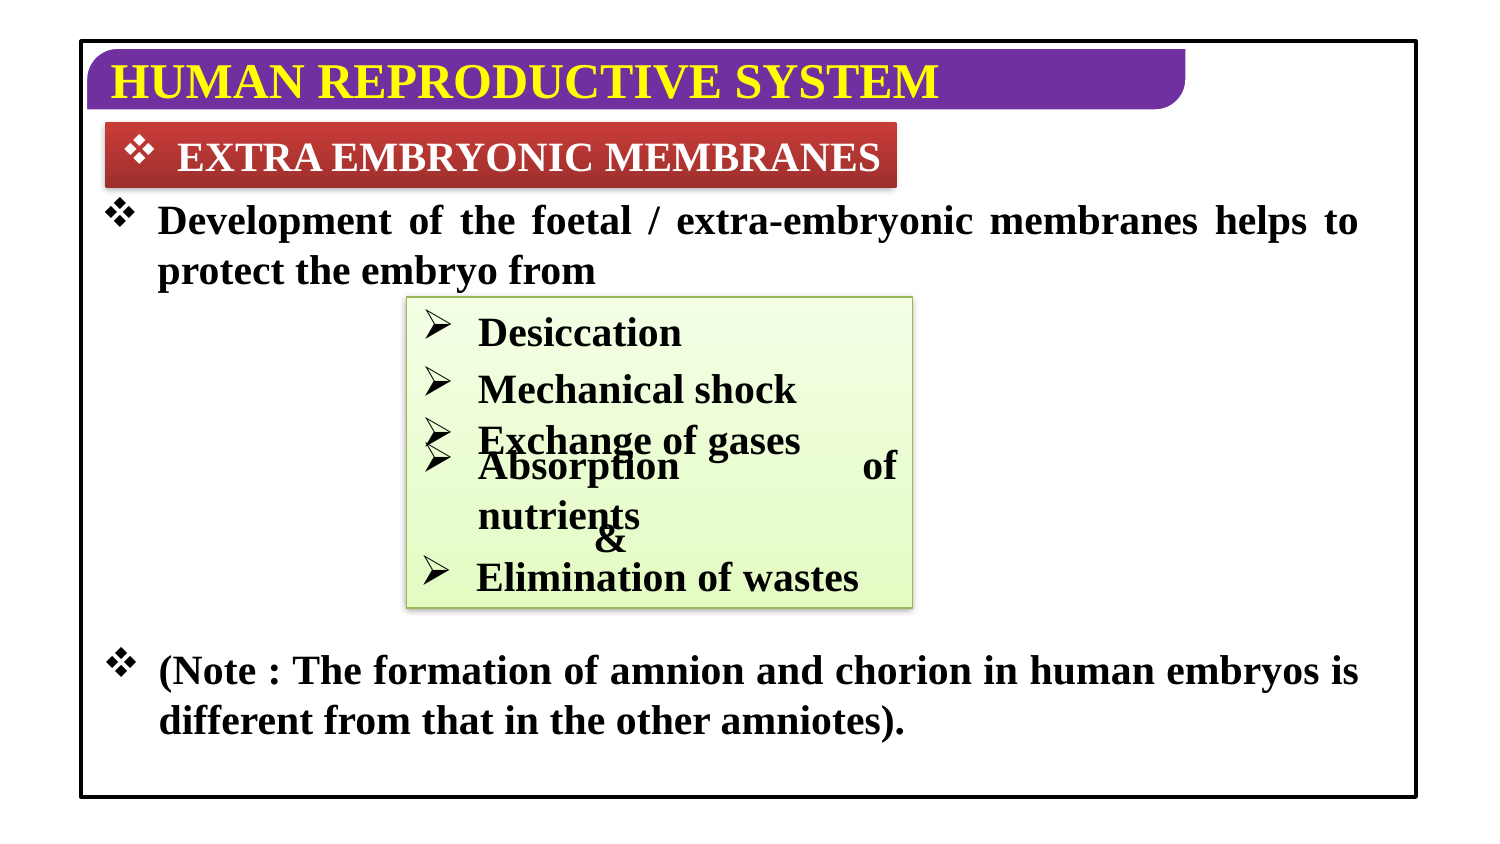

EXTRA EMBRYONIC MEMBRANES
Development of the foetal / extra-embryonic membranes helps to protect the embryo from

Desiccation
Mechanical shock
Exchange of gases
Absorption of nutrients
&
Elimination of wastes
(Note : The formation of amnion and chorion in human embryos is different from that in the other amniotes).